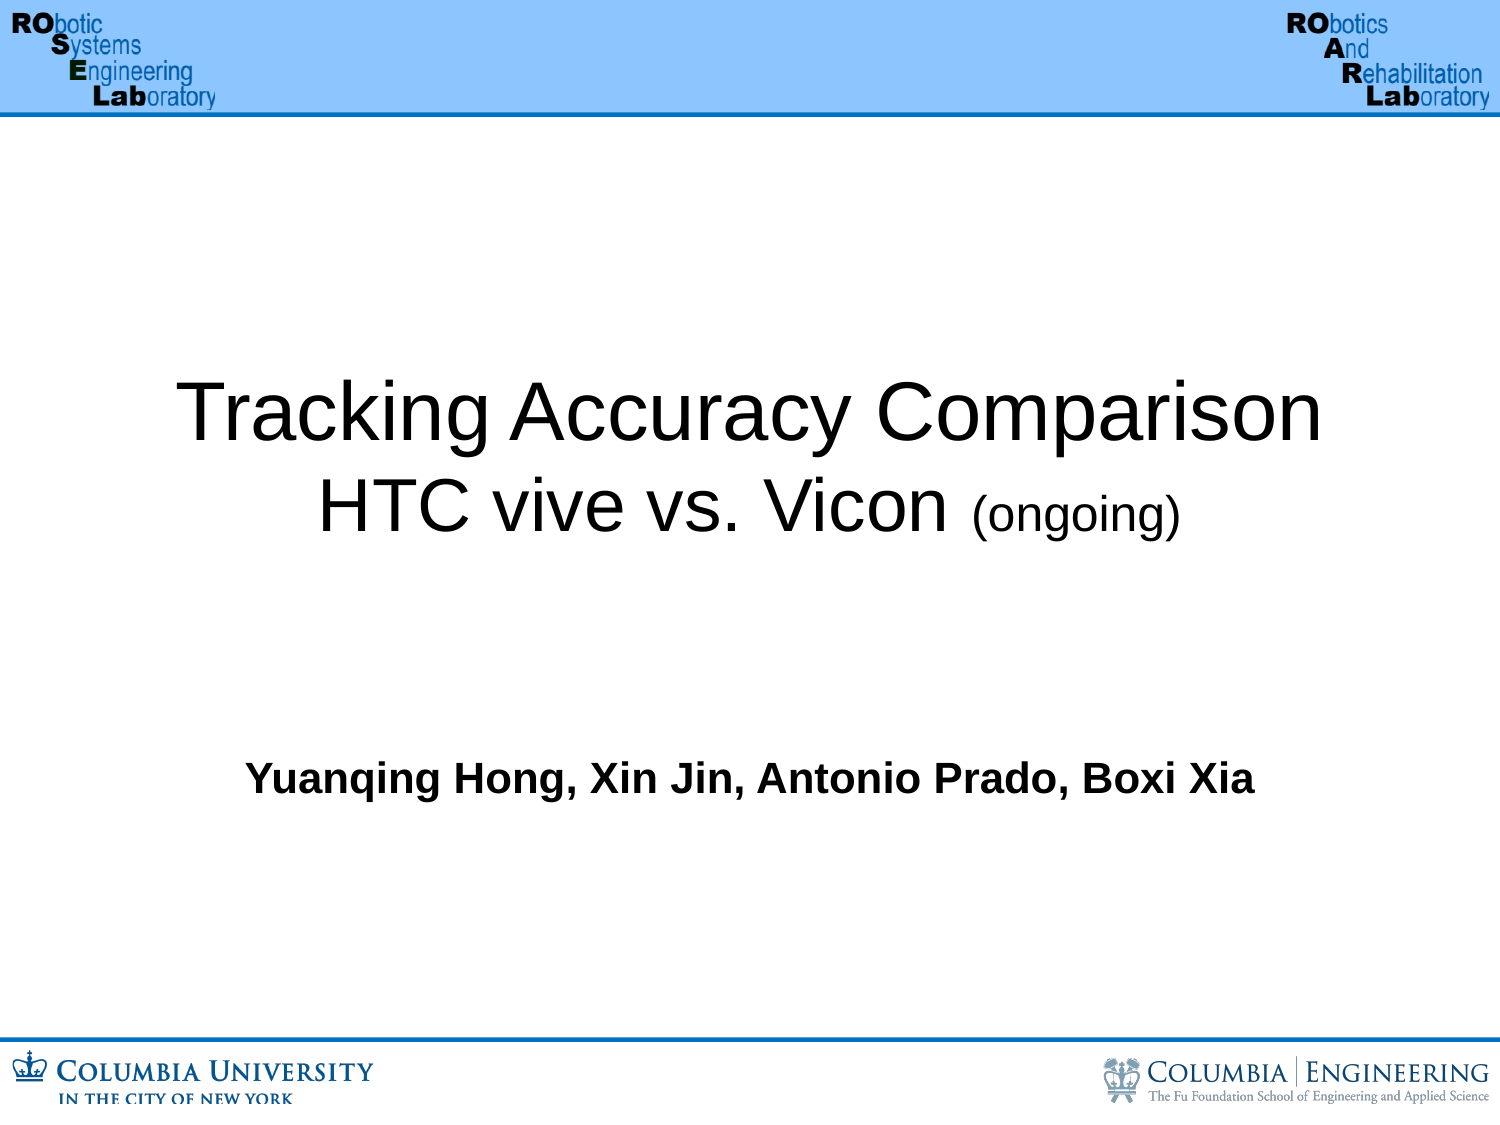

# Tracking Accuracy Comparison HTC vive vs. Vicon (ongoing)

Yuanqing Hong, Xin Jin, Antonio Prado, Boxi Xia